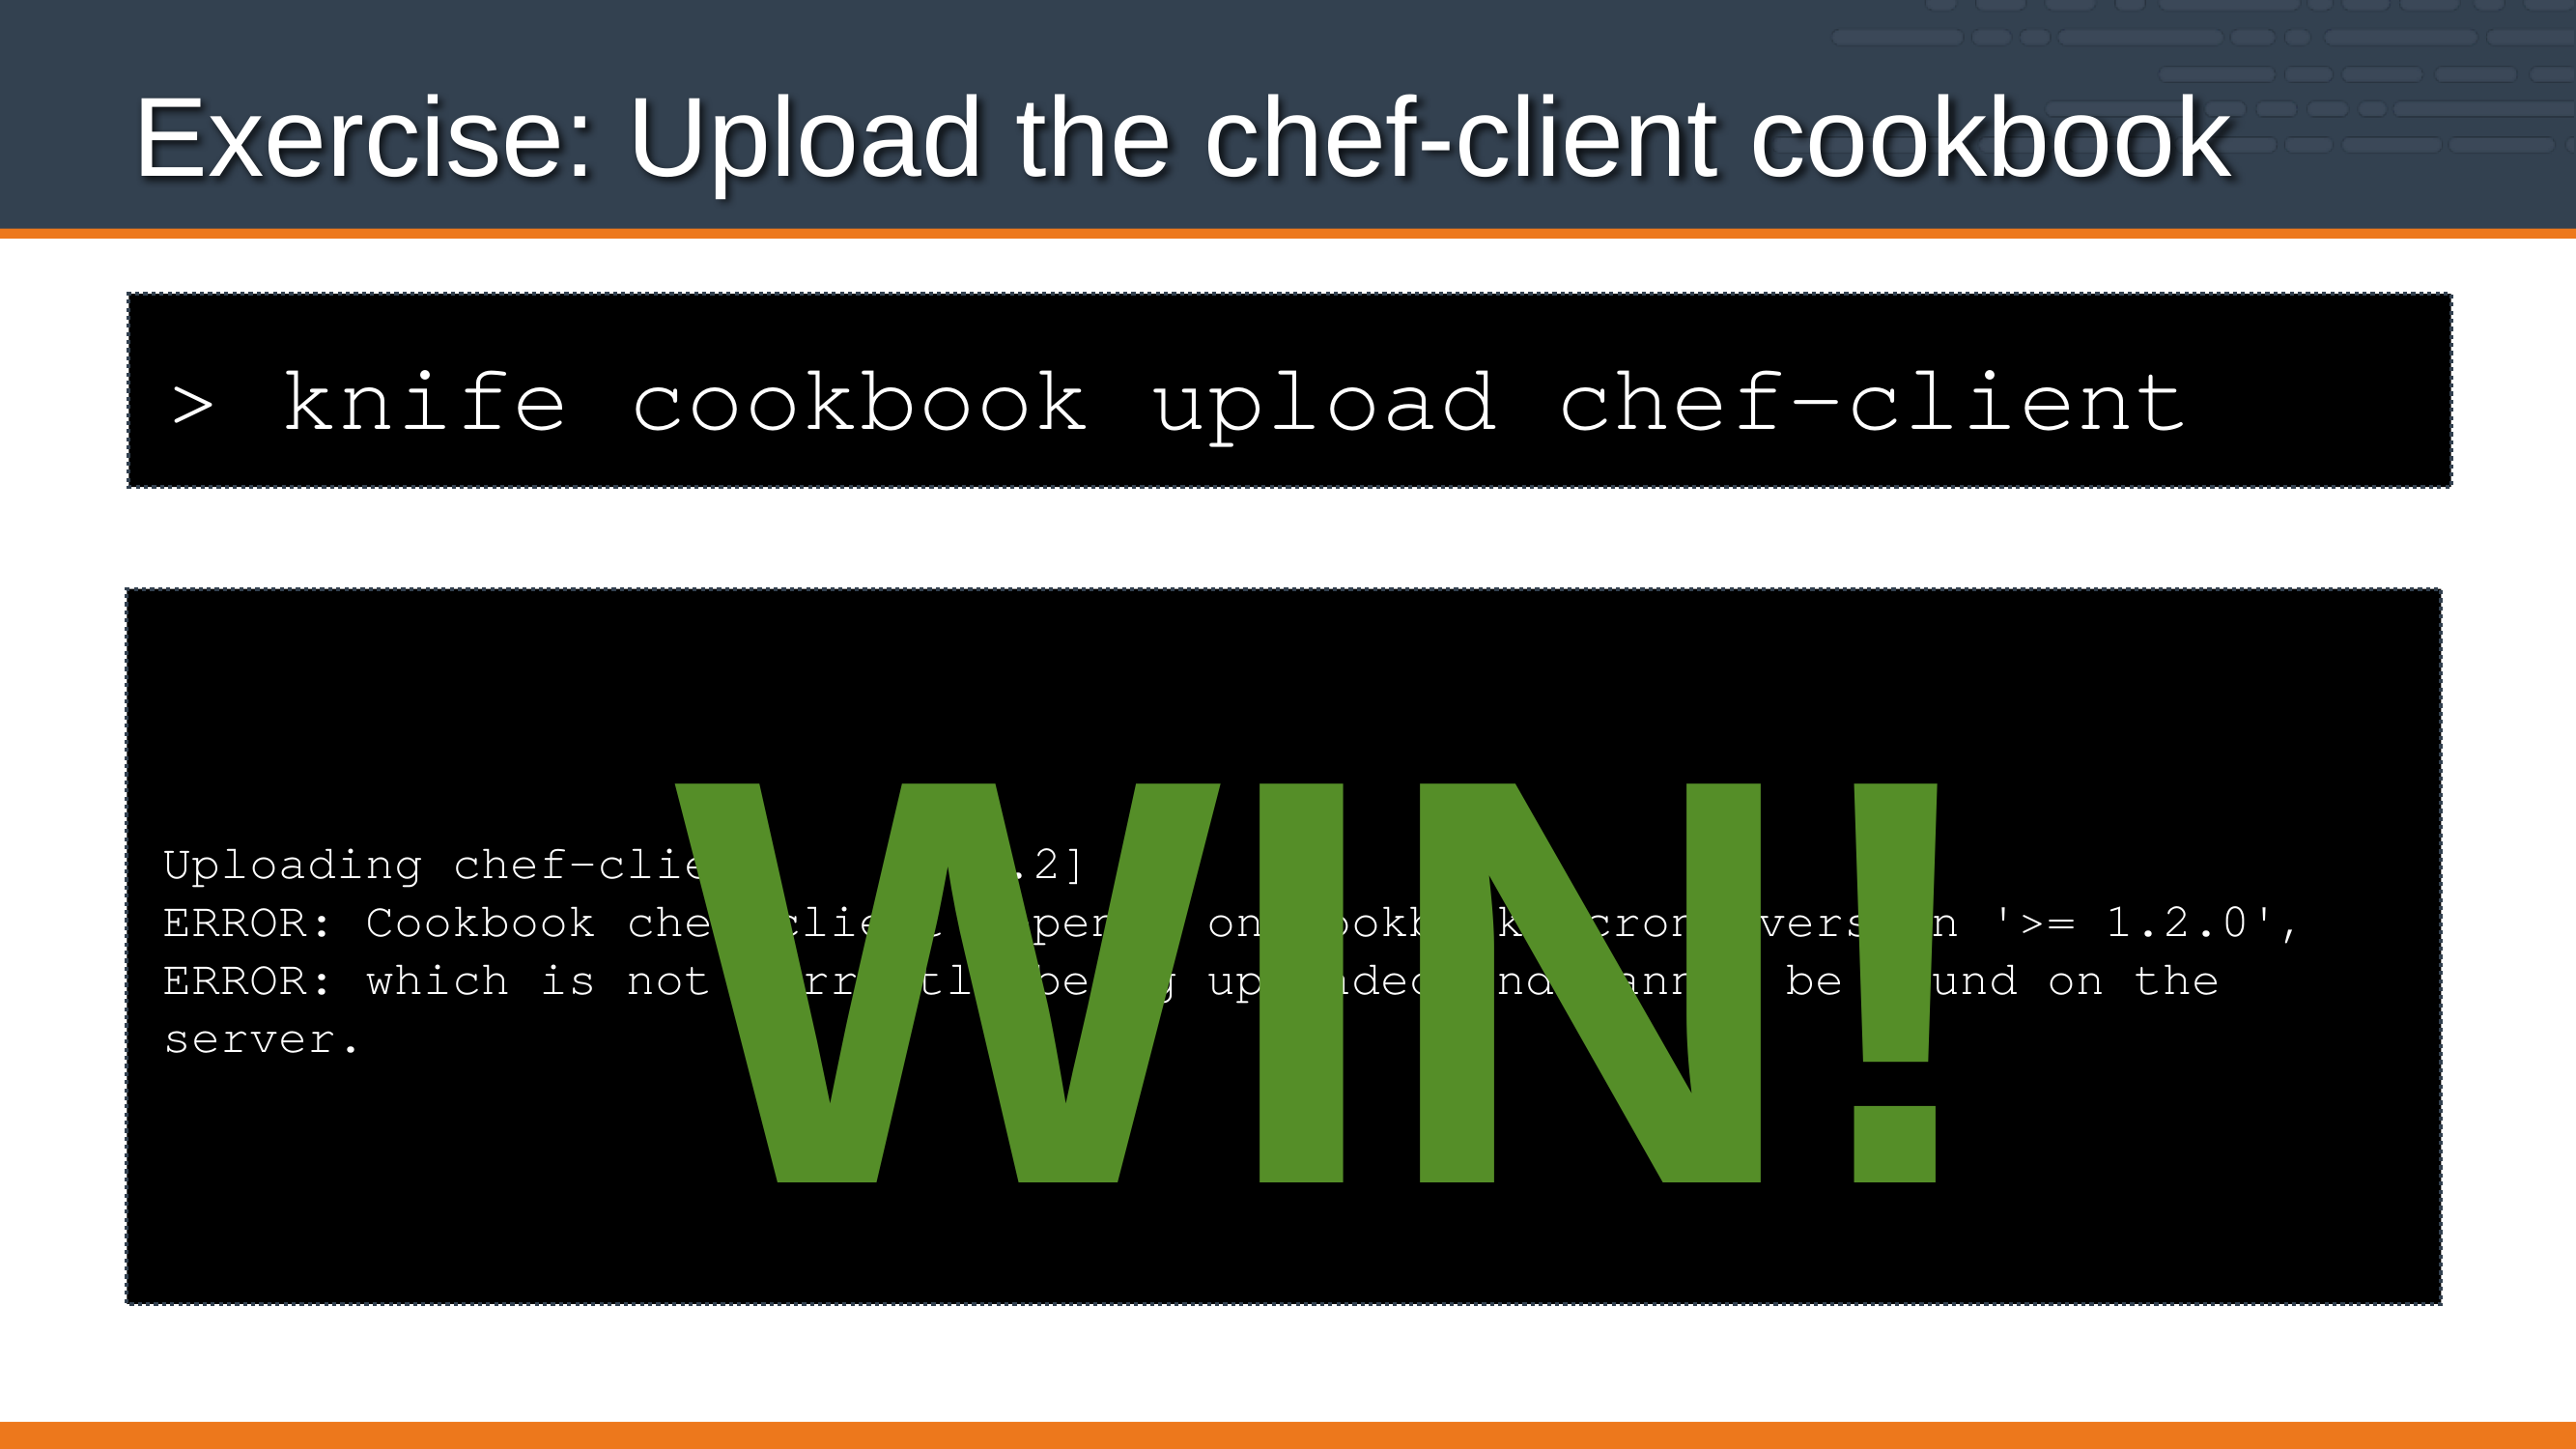

# Exercise: Upload the chef-client cookbook
> knife cookbook upload chef-client
Uploading chef-client    [3.3.2]
ERROR: Cookbook chef-client depends on cookbook 'cron' version '>= 1.2.0',
ERROR: which is not currently being uploaded and cannot be found on the server.
WIN!